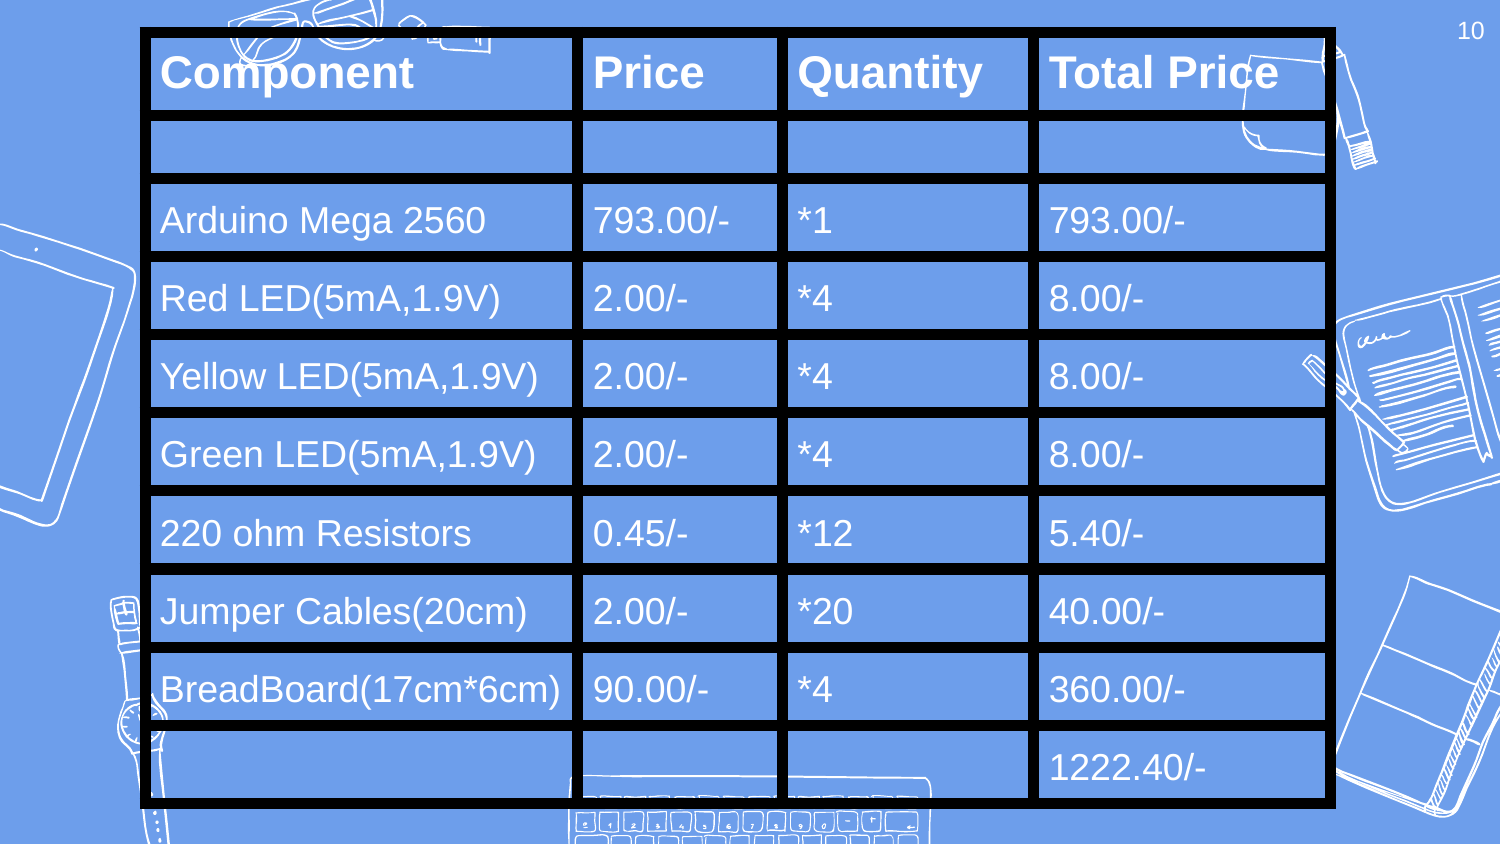

10
| Component | Price | Quantity | Total Price |
| --- | --- | --- | --- |
|  |  |  |  |
| Arduino Mega 2560 | 793.00/- | \*1 | 793.00/- |
| Red LED(5mA,1.9V) | 2.00/- | \*4 | 8.00/- |
| Yellow LED(5mA,1.9V) | 2.00/- | \*4 | 8.00/- |
| Green LED(5mA,1.9V) | 2.00/- | \*4 | 8.00/- |
| 220 ohm Resistors | 0.45/- | \*12 | 5.40/- |
| Jumper Cables(20cm) | 2.00/- | \*20 | 40.00/- |
| BreadBoard(17cm\*6cm) | 90.00/- | \*4 | 360.00/- |
|  |  |  | 1222.40/- |